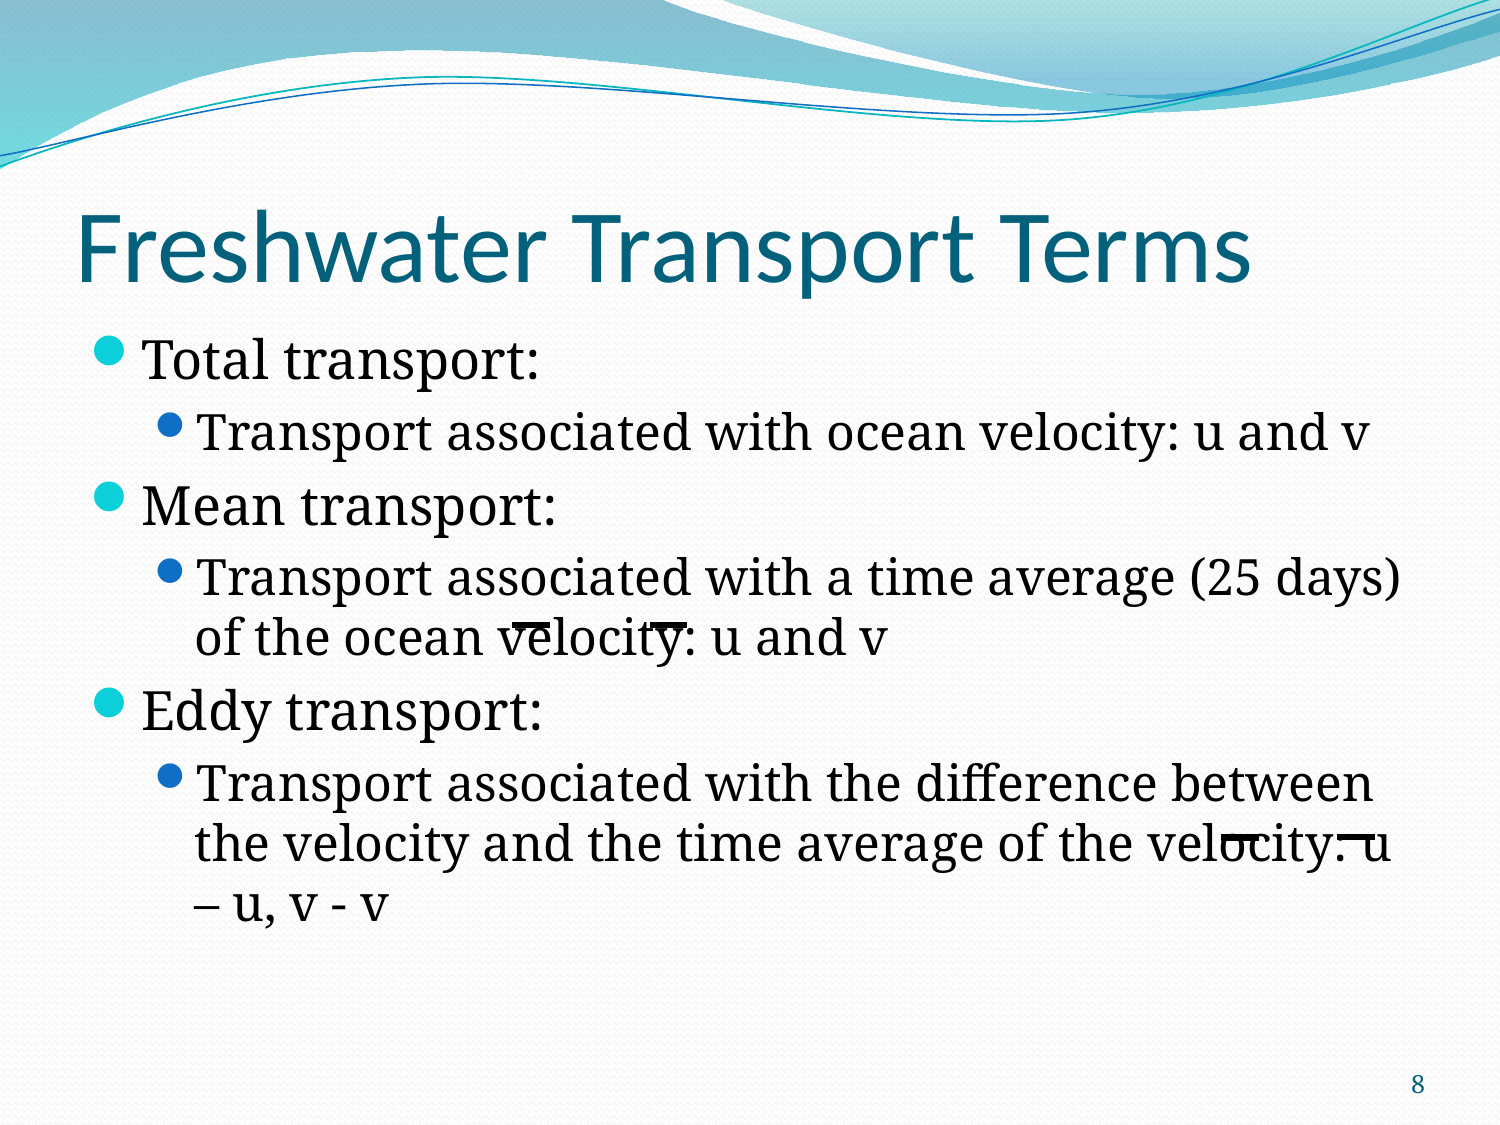

# Freshwater Transport Terms
Total transport:
Transport associated with ocean velocity: u and v
Mean transport:
Transport associated with a time average (25 days) of the ocean velocity: u and v
Eddy transport:
Transport associated with the difference between the velocity and the time average of the velocity: u – u, v - v
8